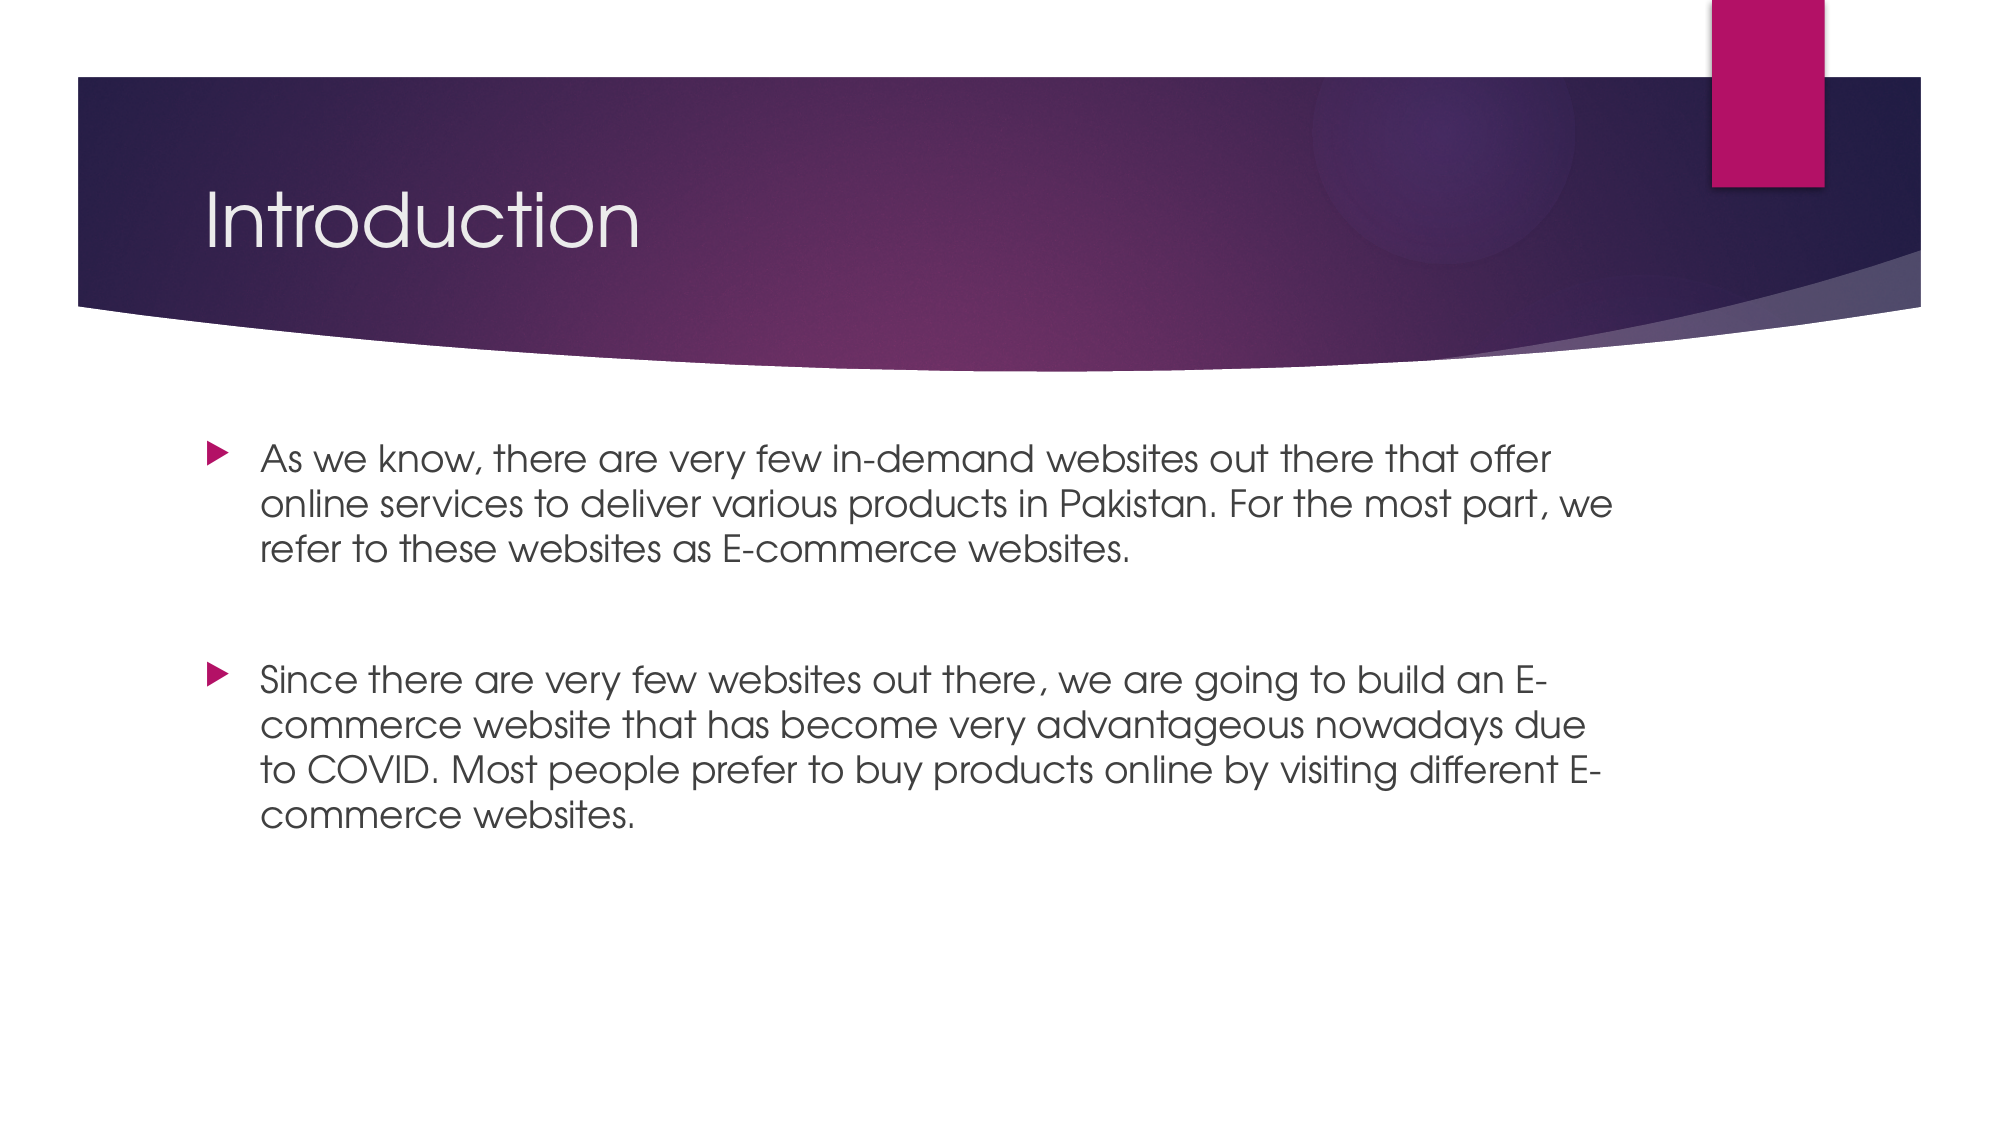

# Introduction
As we know, there are very few in-demand websites out there that offer online services to deliver various products in Pakistan. For the most part, we refer to these websites as E-commerce websites.

Since there are very few websites out there, we are going to build an E-commerce website that has become very advantageous nowadays due to COVID. Most people prefer to buy products online by visiting different E-commerce websites.